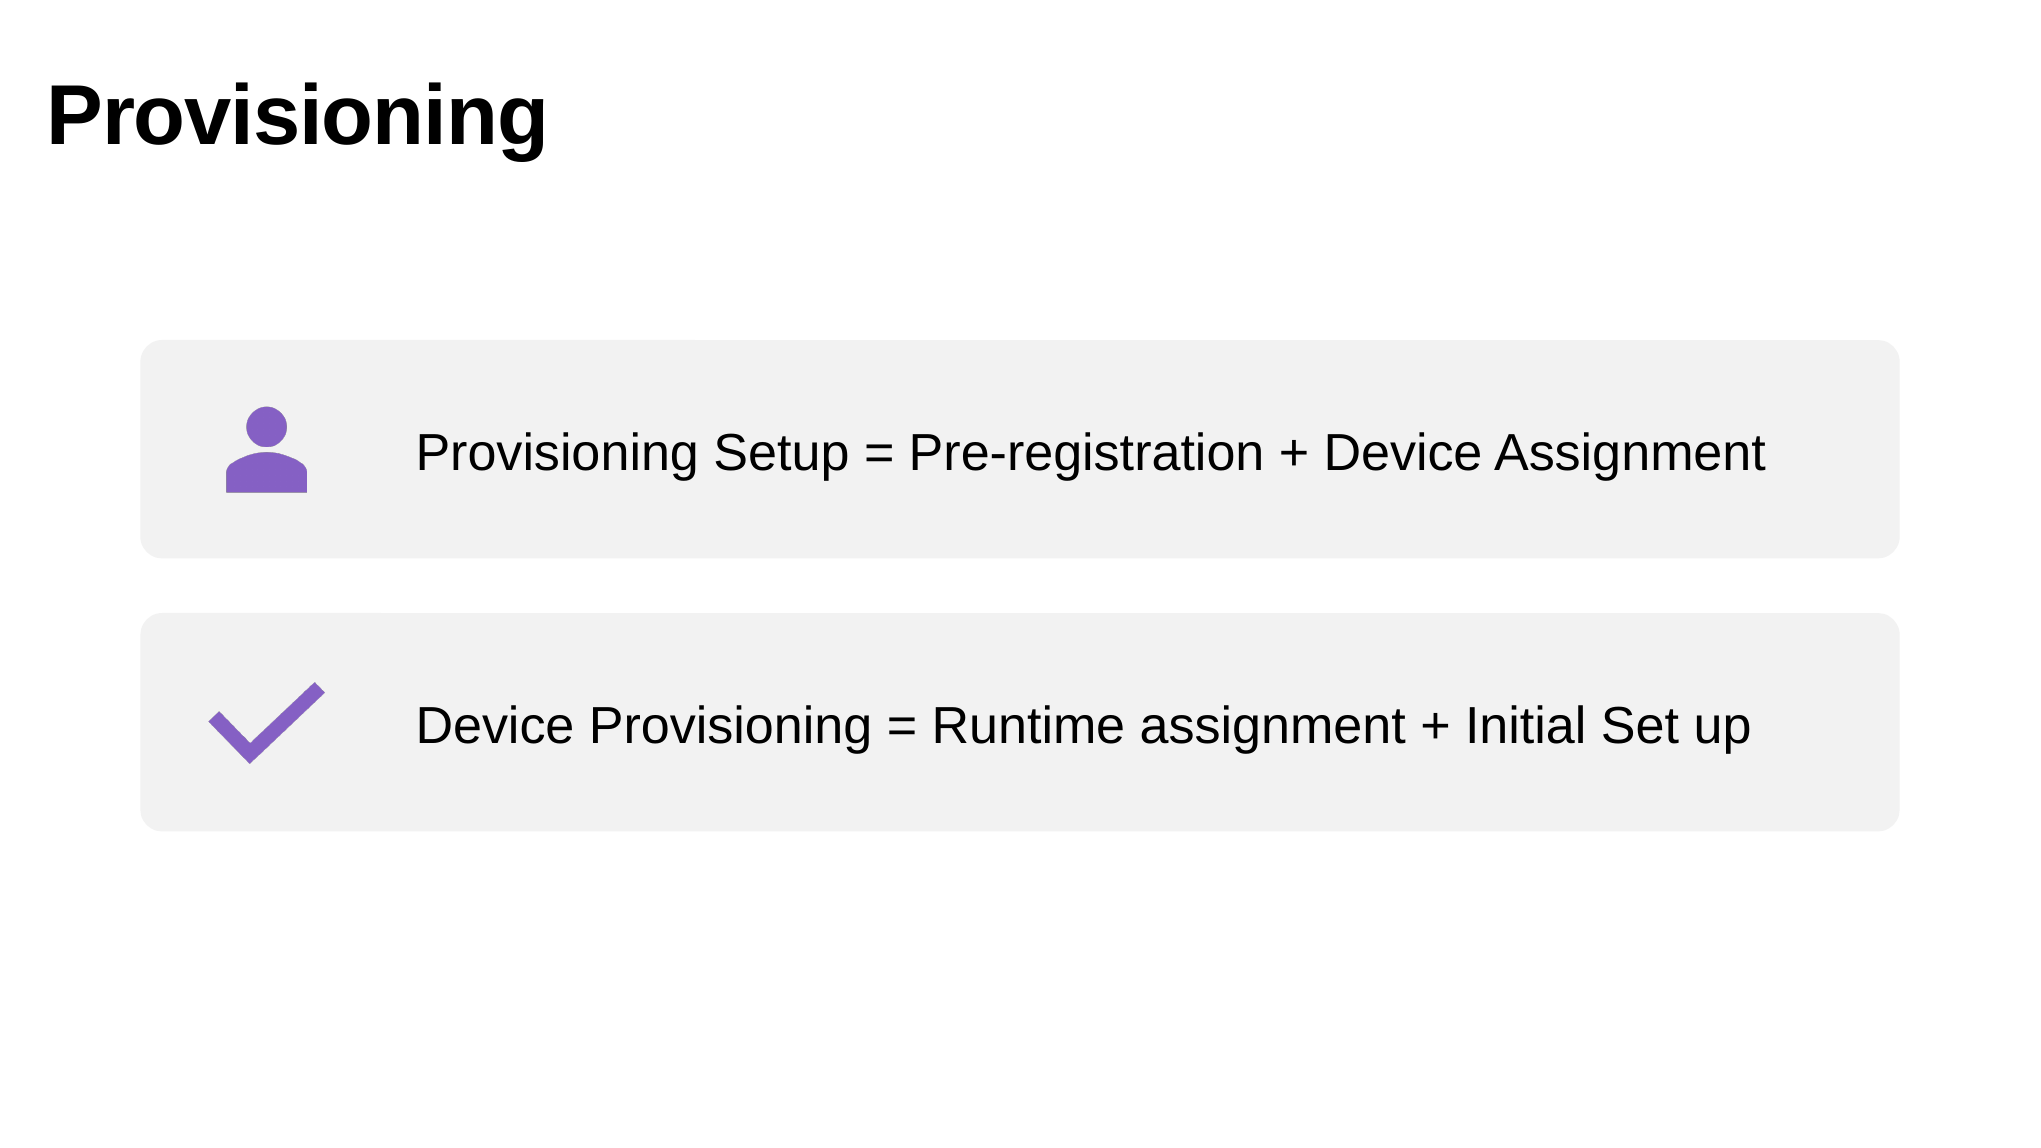

# Provisioning
Provisioning Setup = Pre-registration + Device Assignment
Device Provisioning = Runtime assignment + Initial Set up